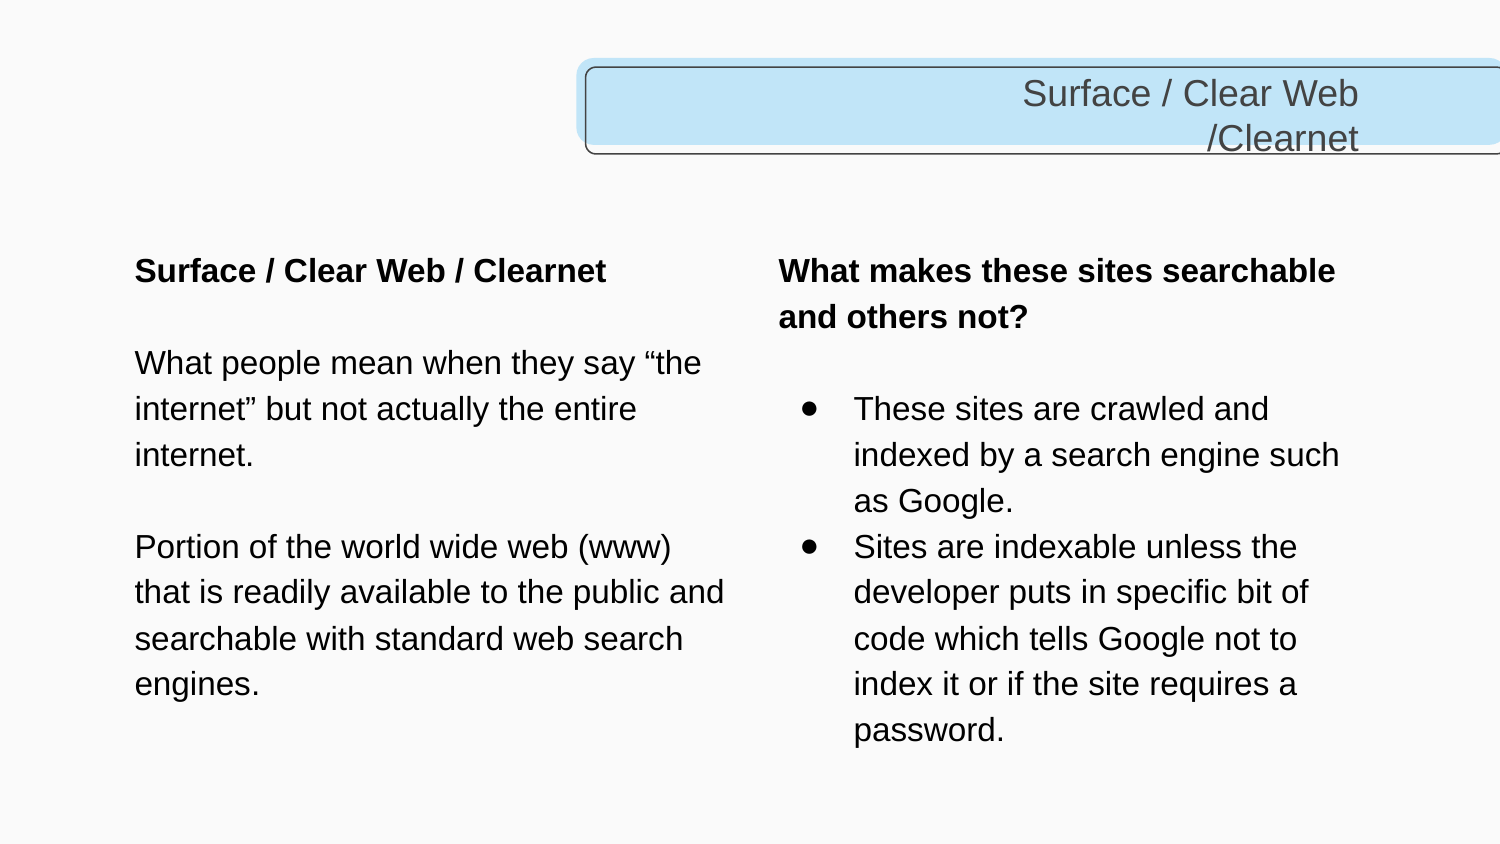

# Surface / Clear Web /Clearnet
Surface / Clear Web / Clearnet

What people mean when they say “the internet” but not actually the entire internet.

Portion of the world wide web (www) that is readily available to the public and searchable with standard web search engines.
What makes these sites searchable and others not?

These sites are crawled and indexed by a search engine such as Google.
Sites are indexable unless the developer puts in specific bit of code which tells Google not to index it or if the site requires a password.